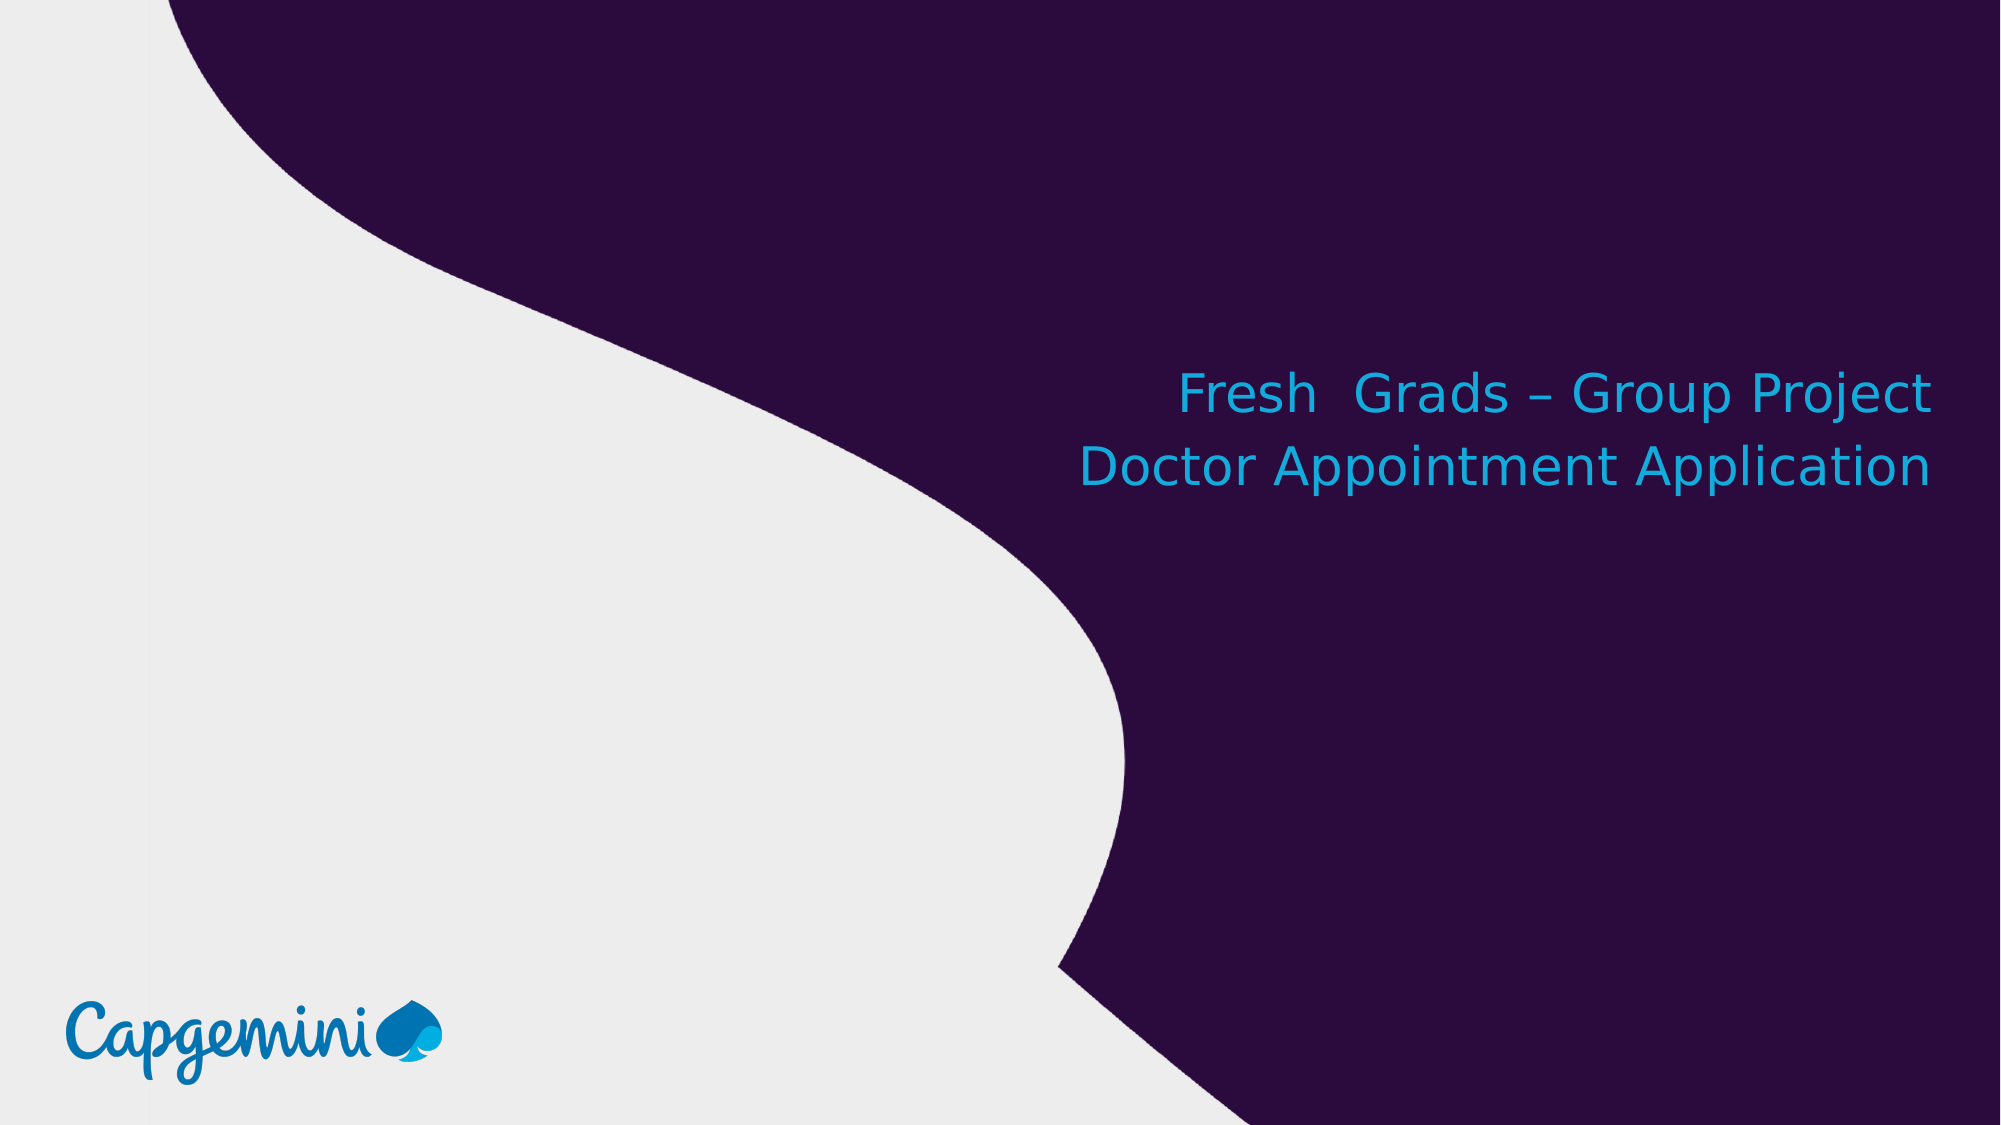

Fresh  Grads – Group Project
Doctor Appointment Application